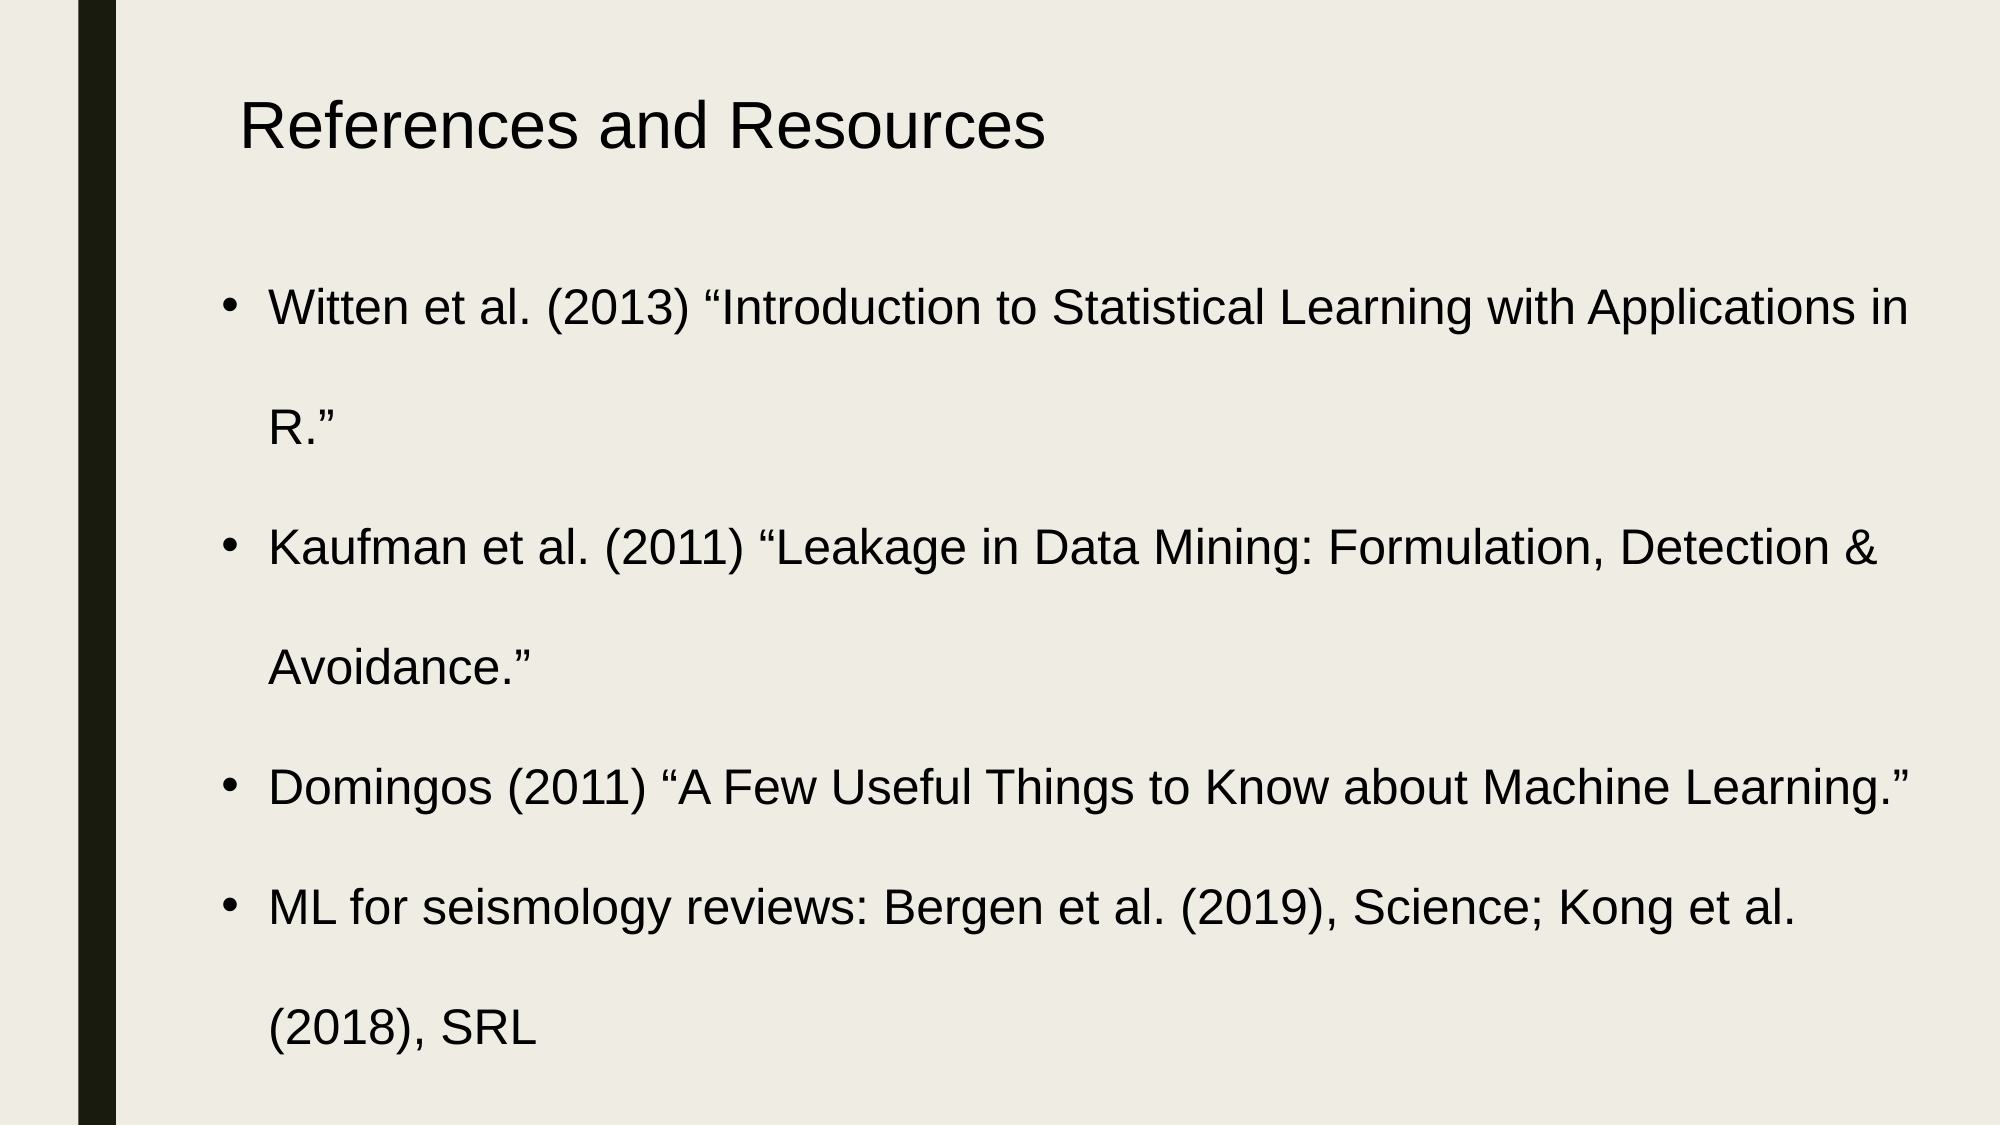

References and Resources
Witten et al. (2013) “Introduction to Statistical Learning with Applications in R.”
Kaufman et al. (2011) “Leakage in Data Mining: Formulation, Detection & Avoidance.”
Domingos (2011) “A Few Useful Things to Know about Machine Learning.”
ML for seismology reviews: Bergen et al. (2019), Science; Kong et al. (2018), SRL